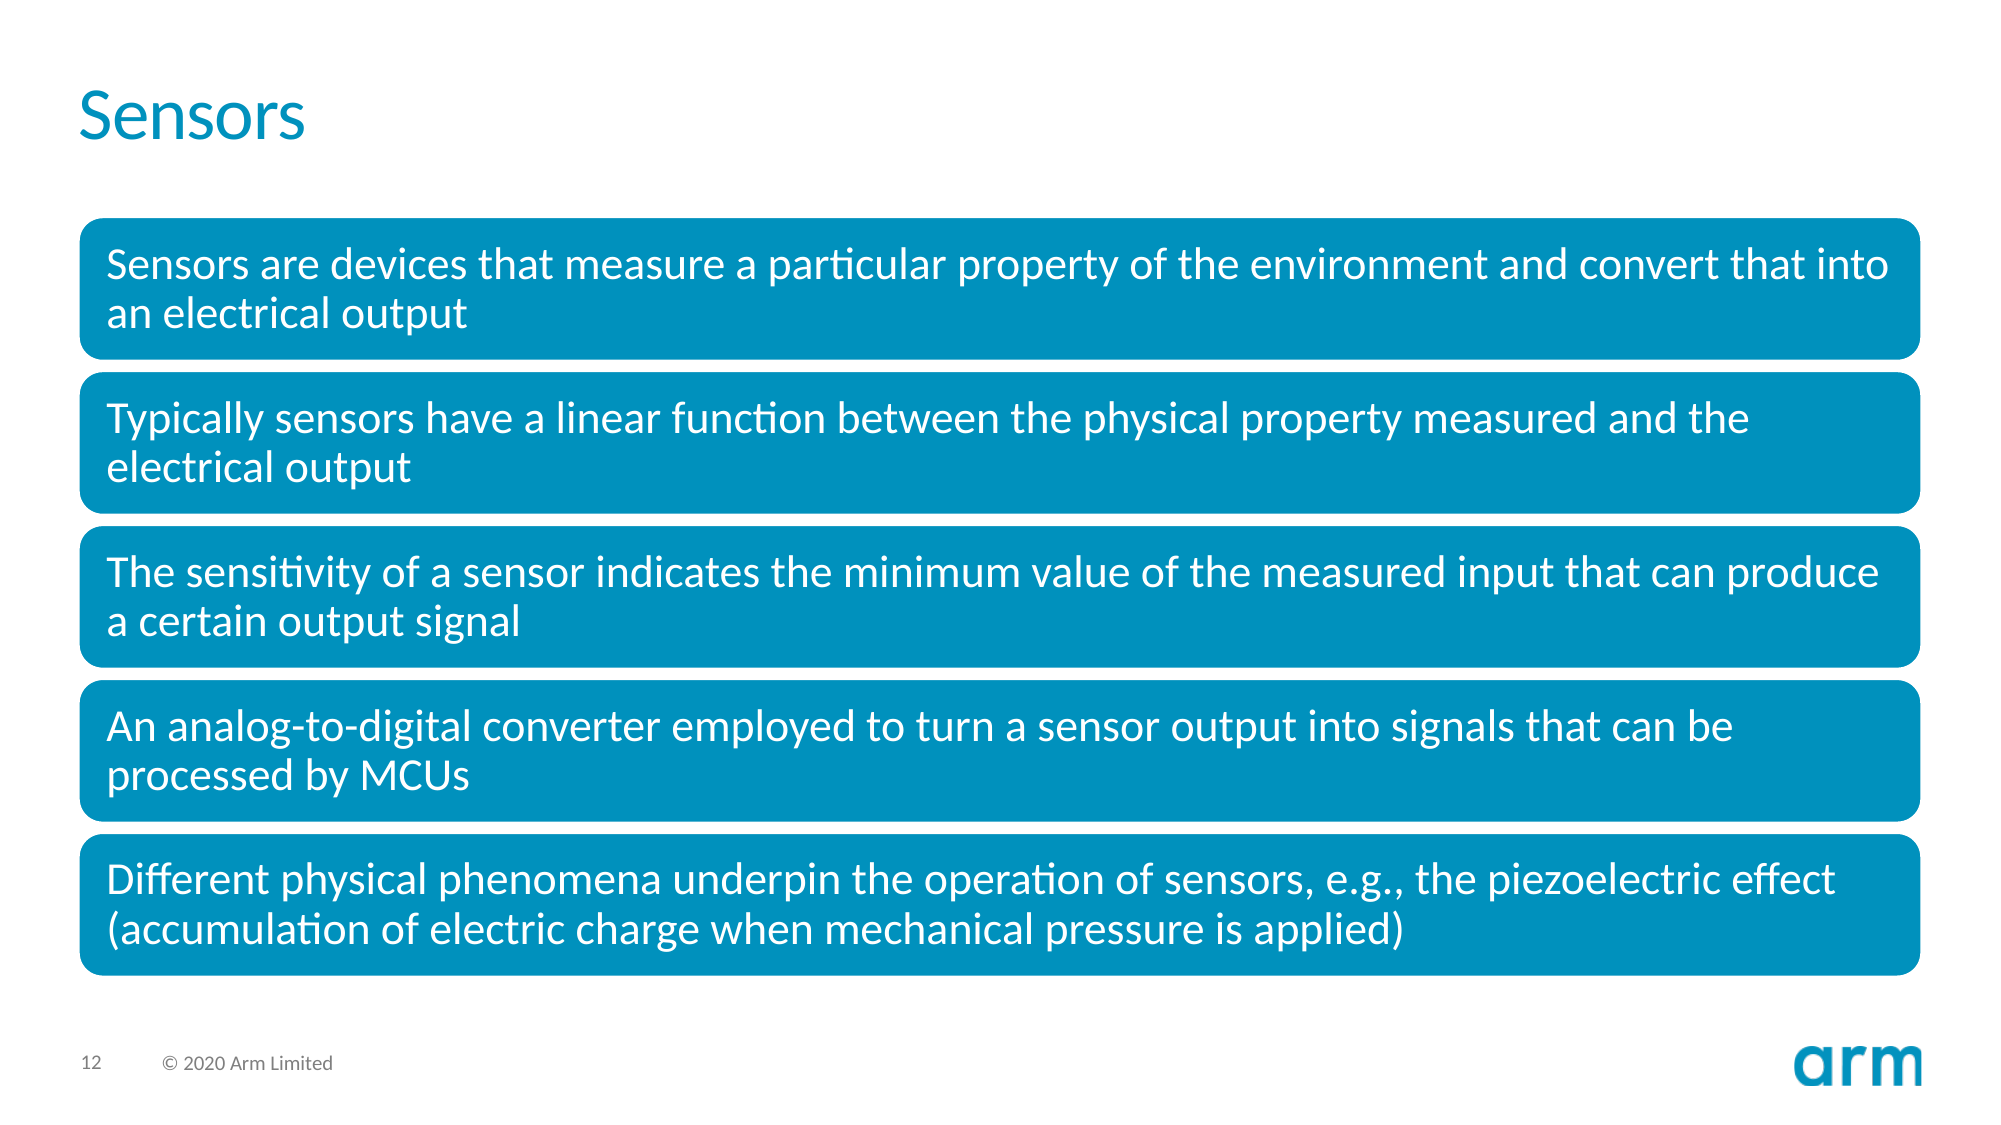

# Sensors
Sensors are devices that measure a particular property of the environment and convert that into an electrical output
Typically sensors have a linear function between the physical property measured and the electrical output
The sensitivity of a sensor indicates the minimum value of the measured input that can produce a certain output signal
An analog-to-digital converter employed to turn a sensor output into signals that can be processed by MCUs
Different physical phenomena underpin the operation of sensors, e.g., the piezoelectric effect (accumulation of electric charge when mechanical pressure is applied)